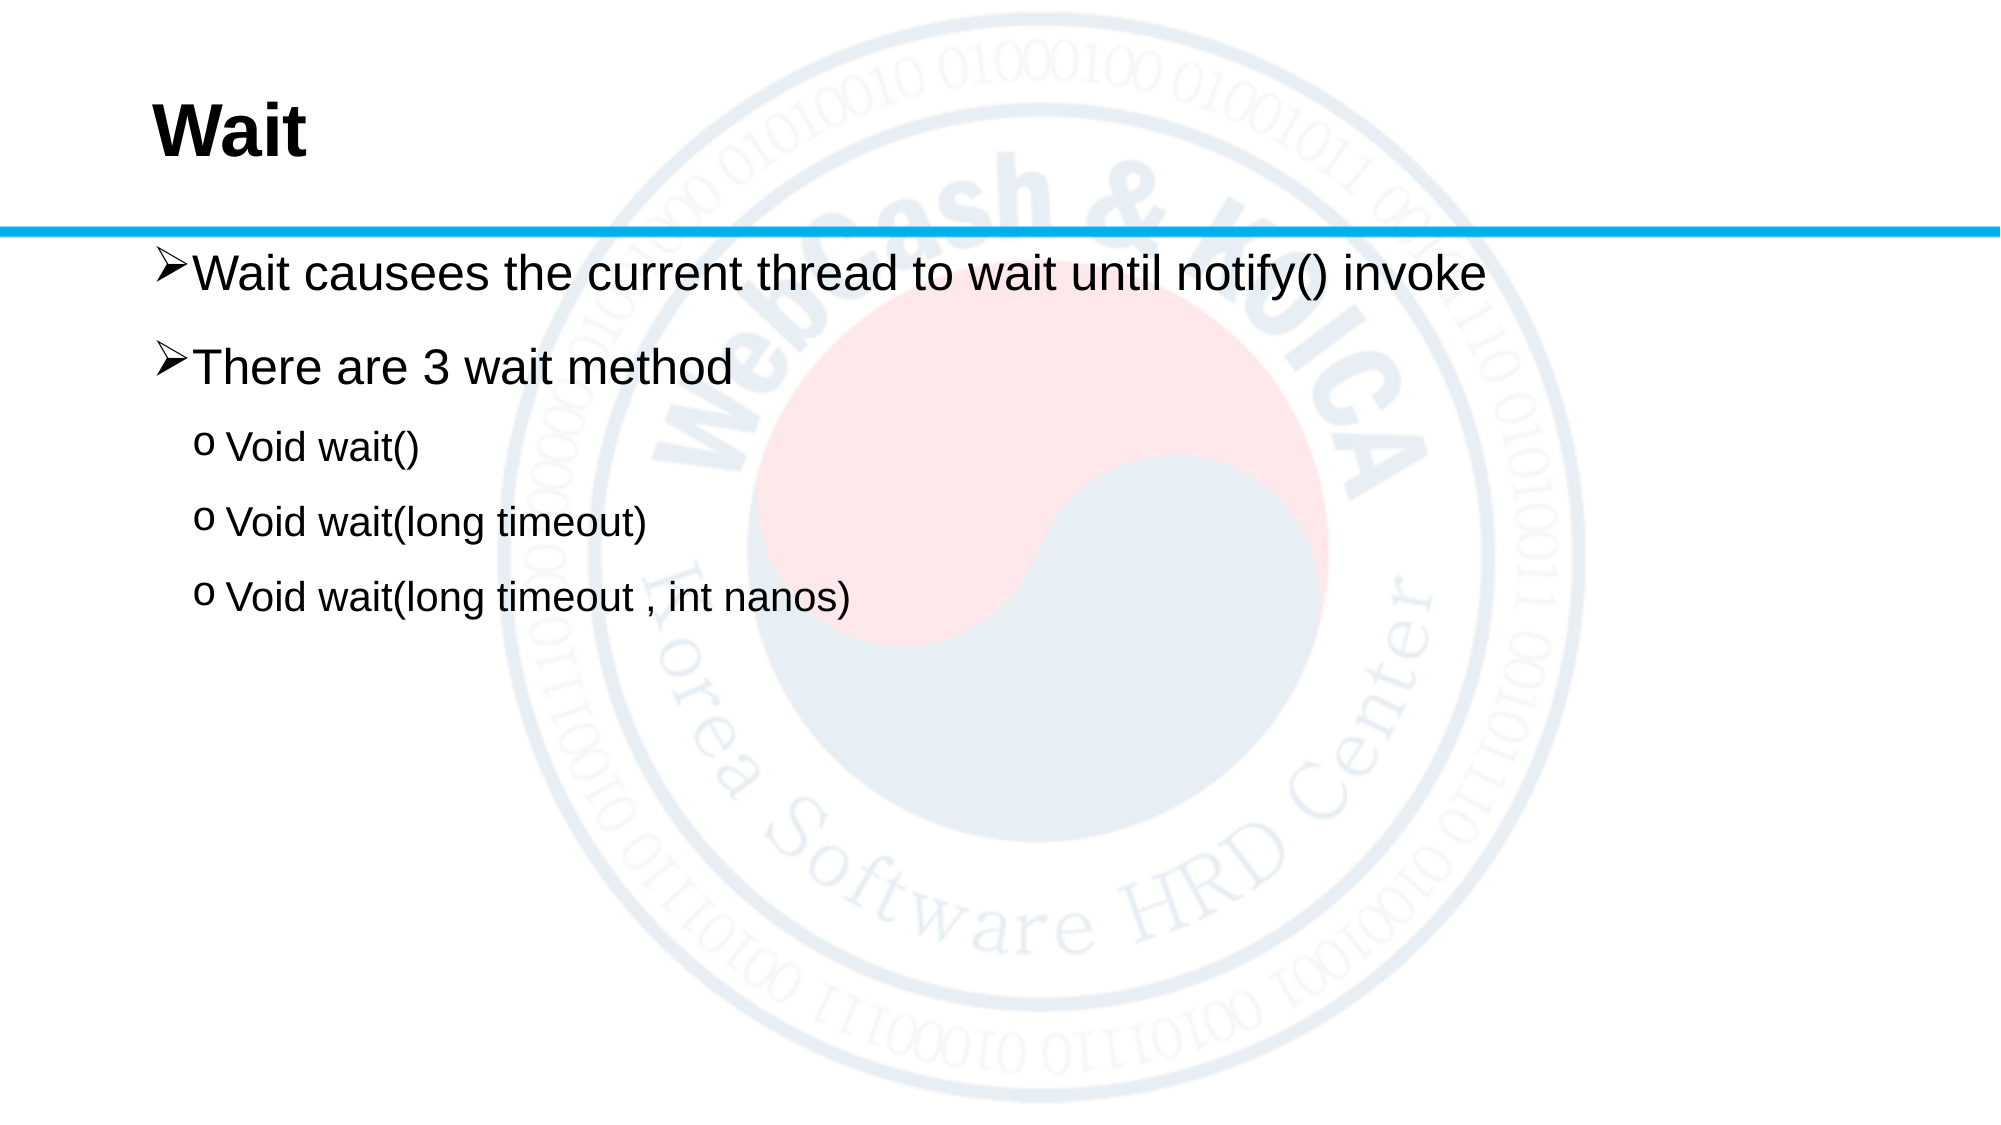

# Wait
Wait causees the current thread to wait until notify() invoke
There are 3 wait method
Void wait()
Void wait(long timeout)
Void wait(long timeout , int nanos)